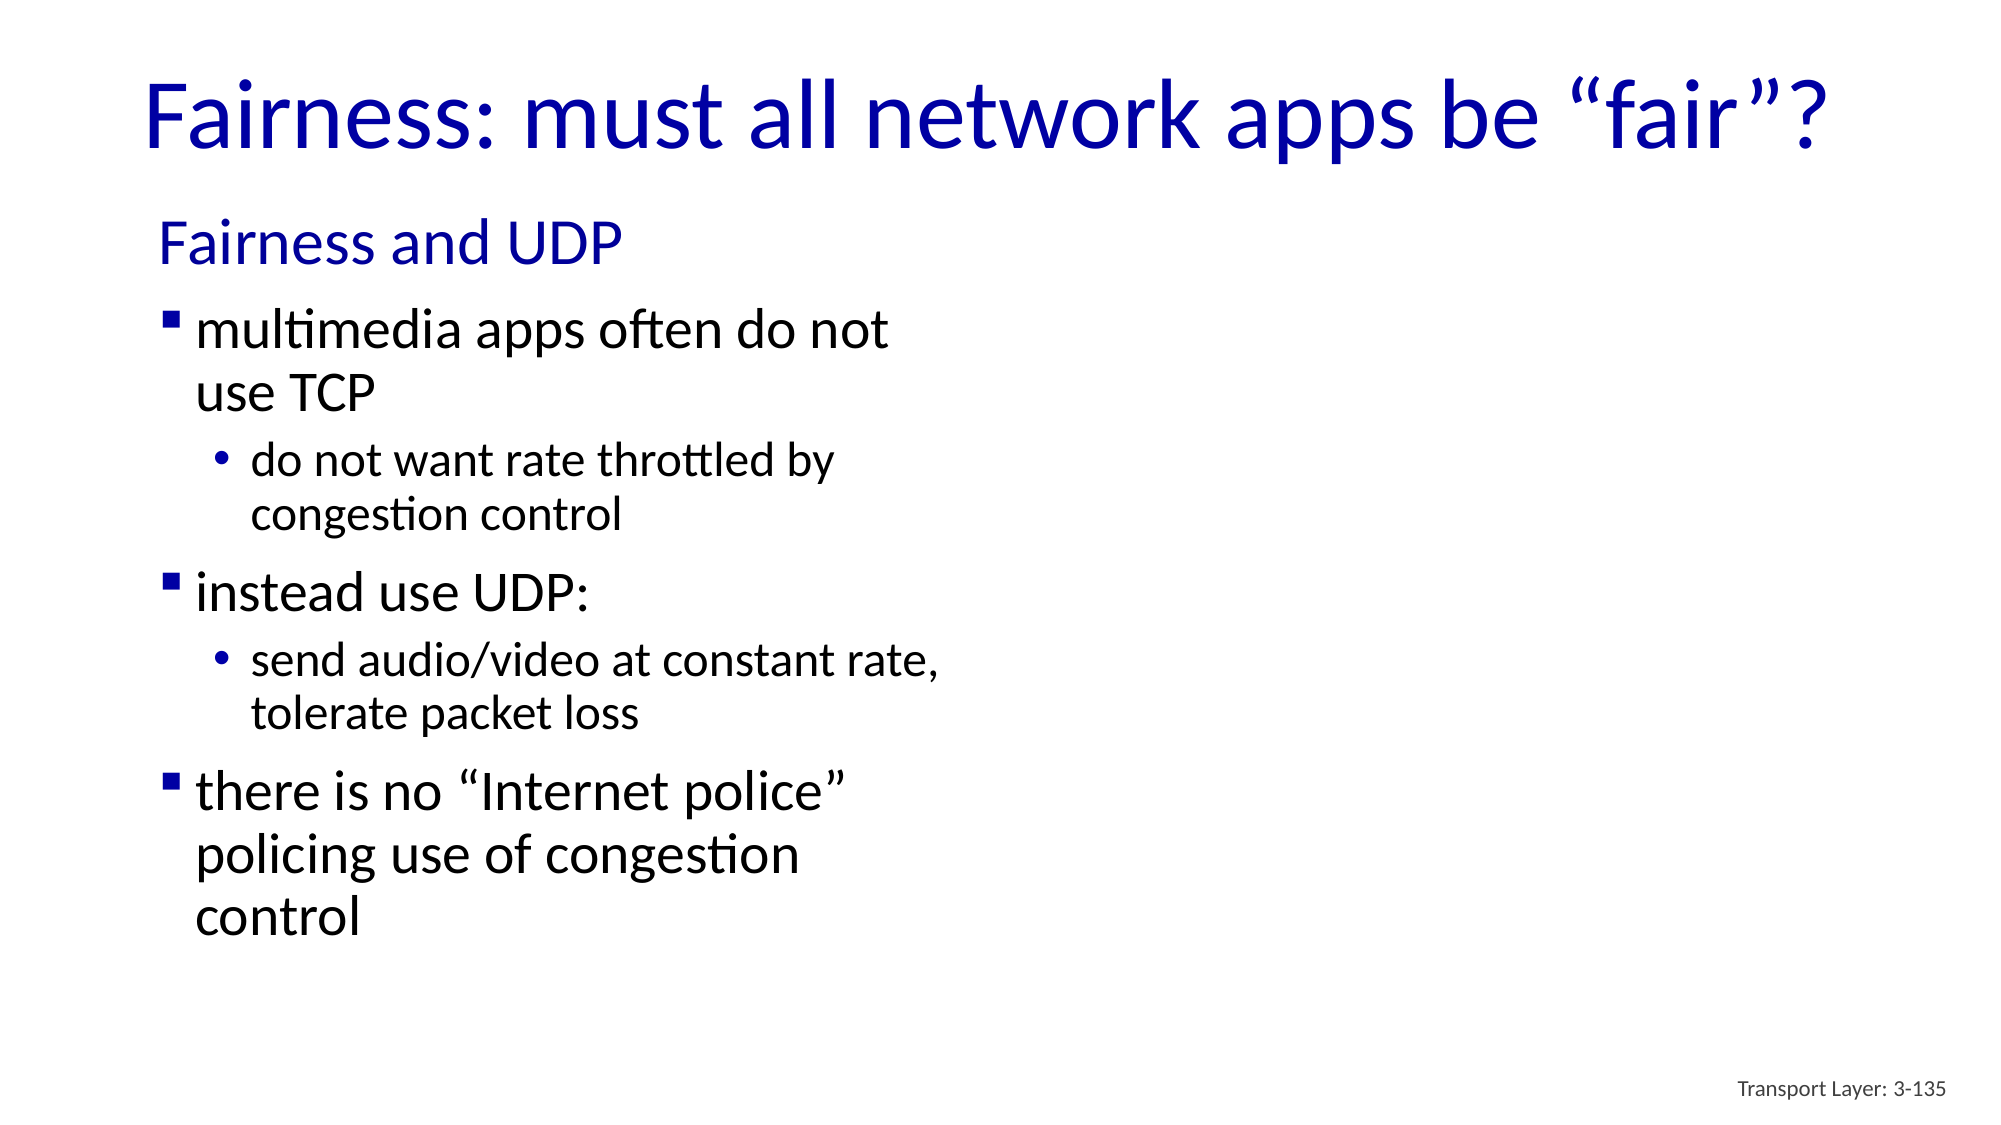

# Fairness: must all network apps be “fair”?
Fairness and UDP
multimedia apps often do not use TCP
do not want rate throttled by congestion control
instead use UDP:
send audio/video at constant rate, tolerate packet loss
there is no “Internet police” policing use of congestion control

Transport Layer: 3-135